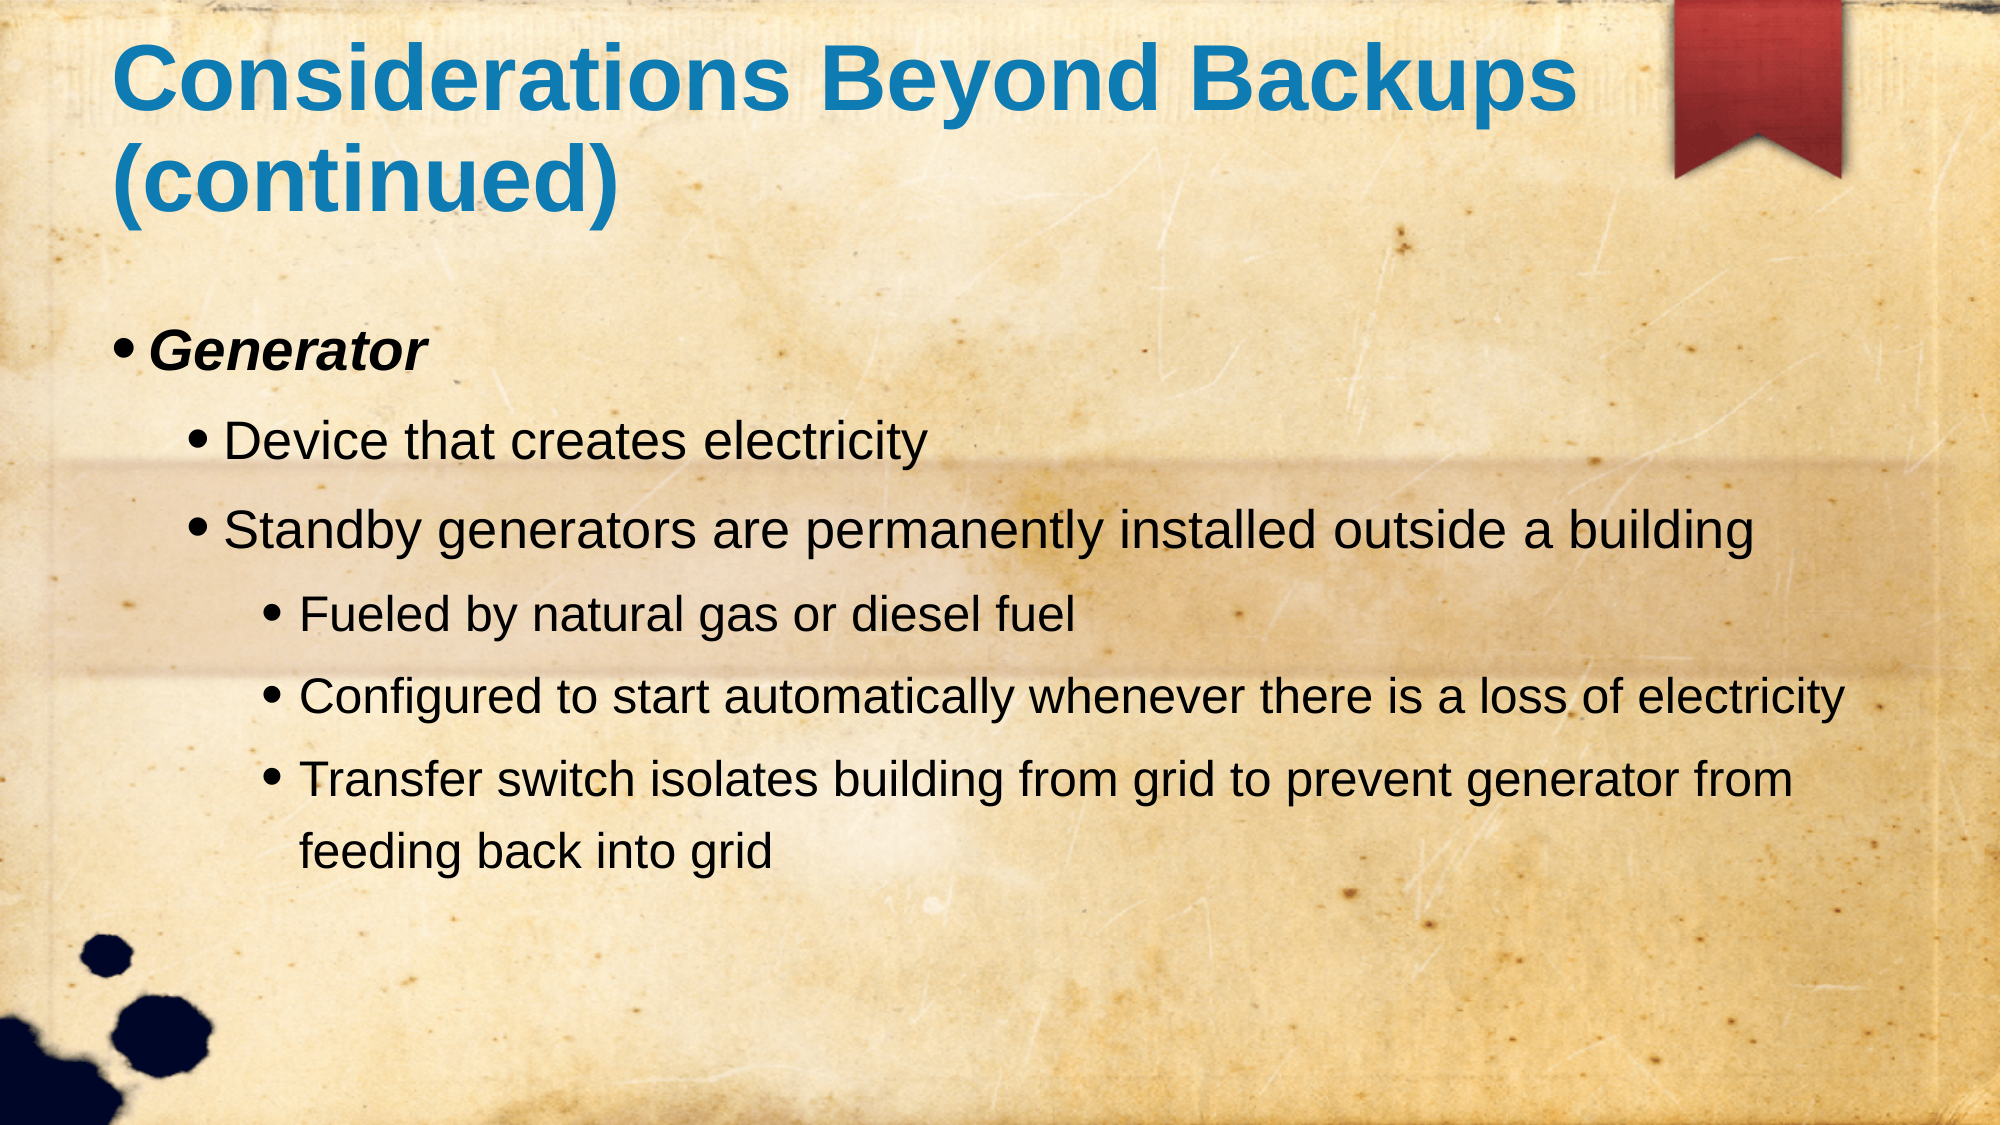

Considerations Beyond Backups (continued)
Generator
Device that creates electricity
Standby generators are permanently installed outside a building
Fueled by natural gas or diesel fuel
Configured to start automatically whenever there is a loss of electricity
Transfer switch isolates building from grid to prevent generator from feeding back into grid